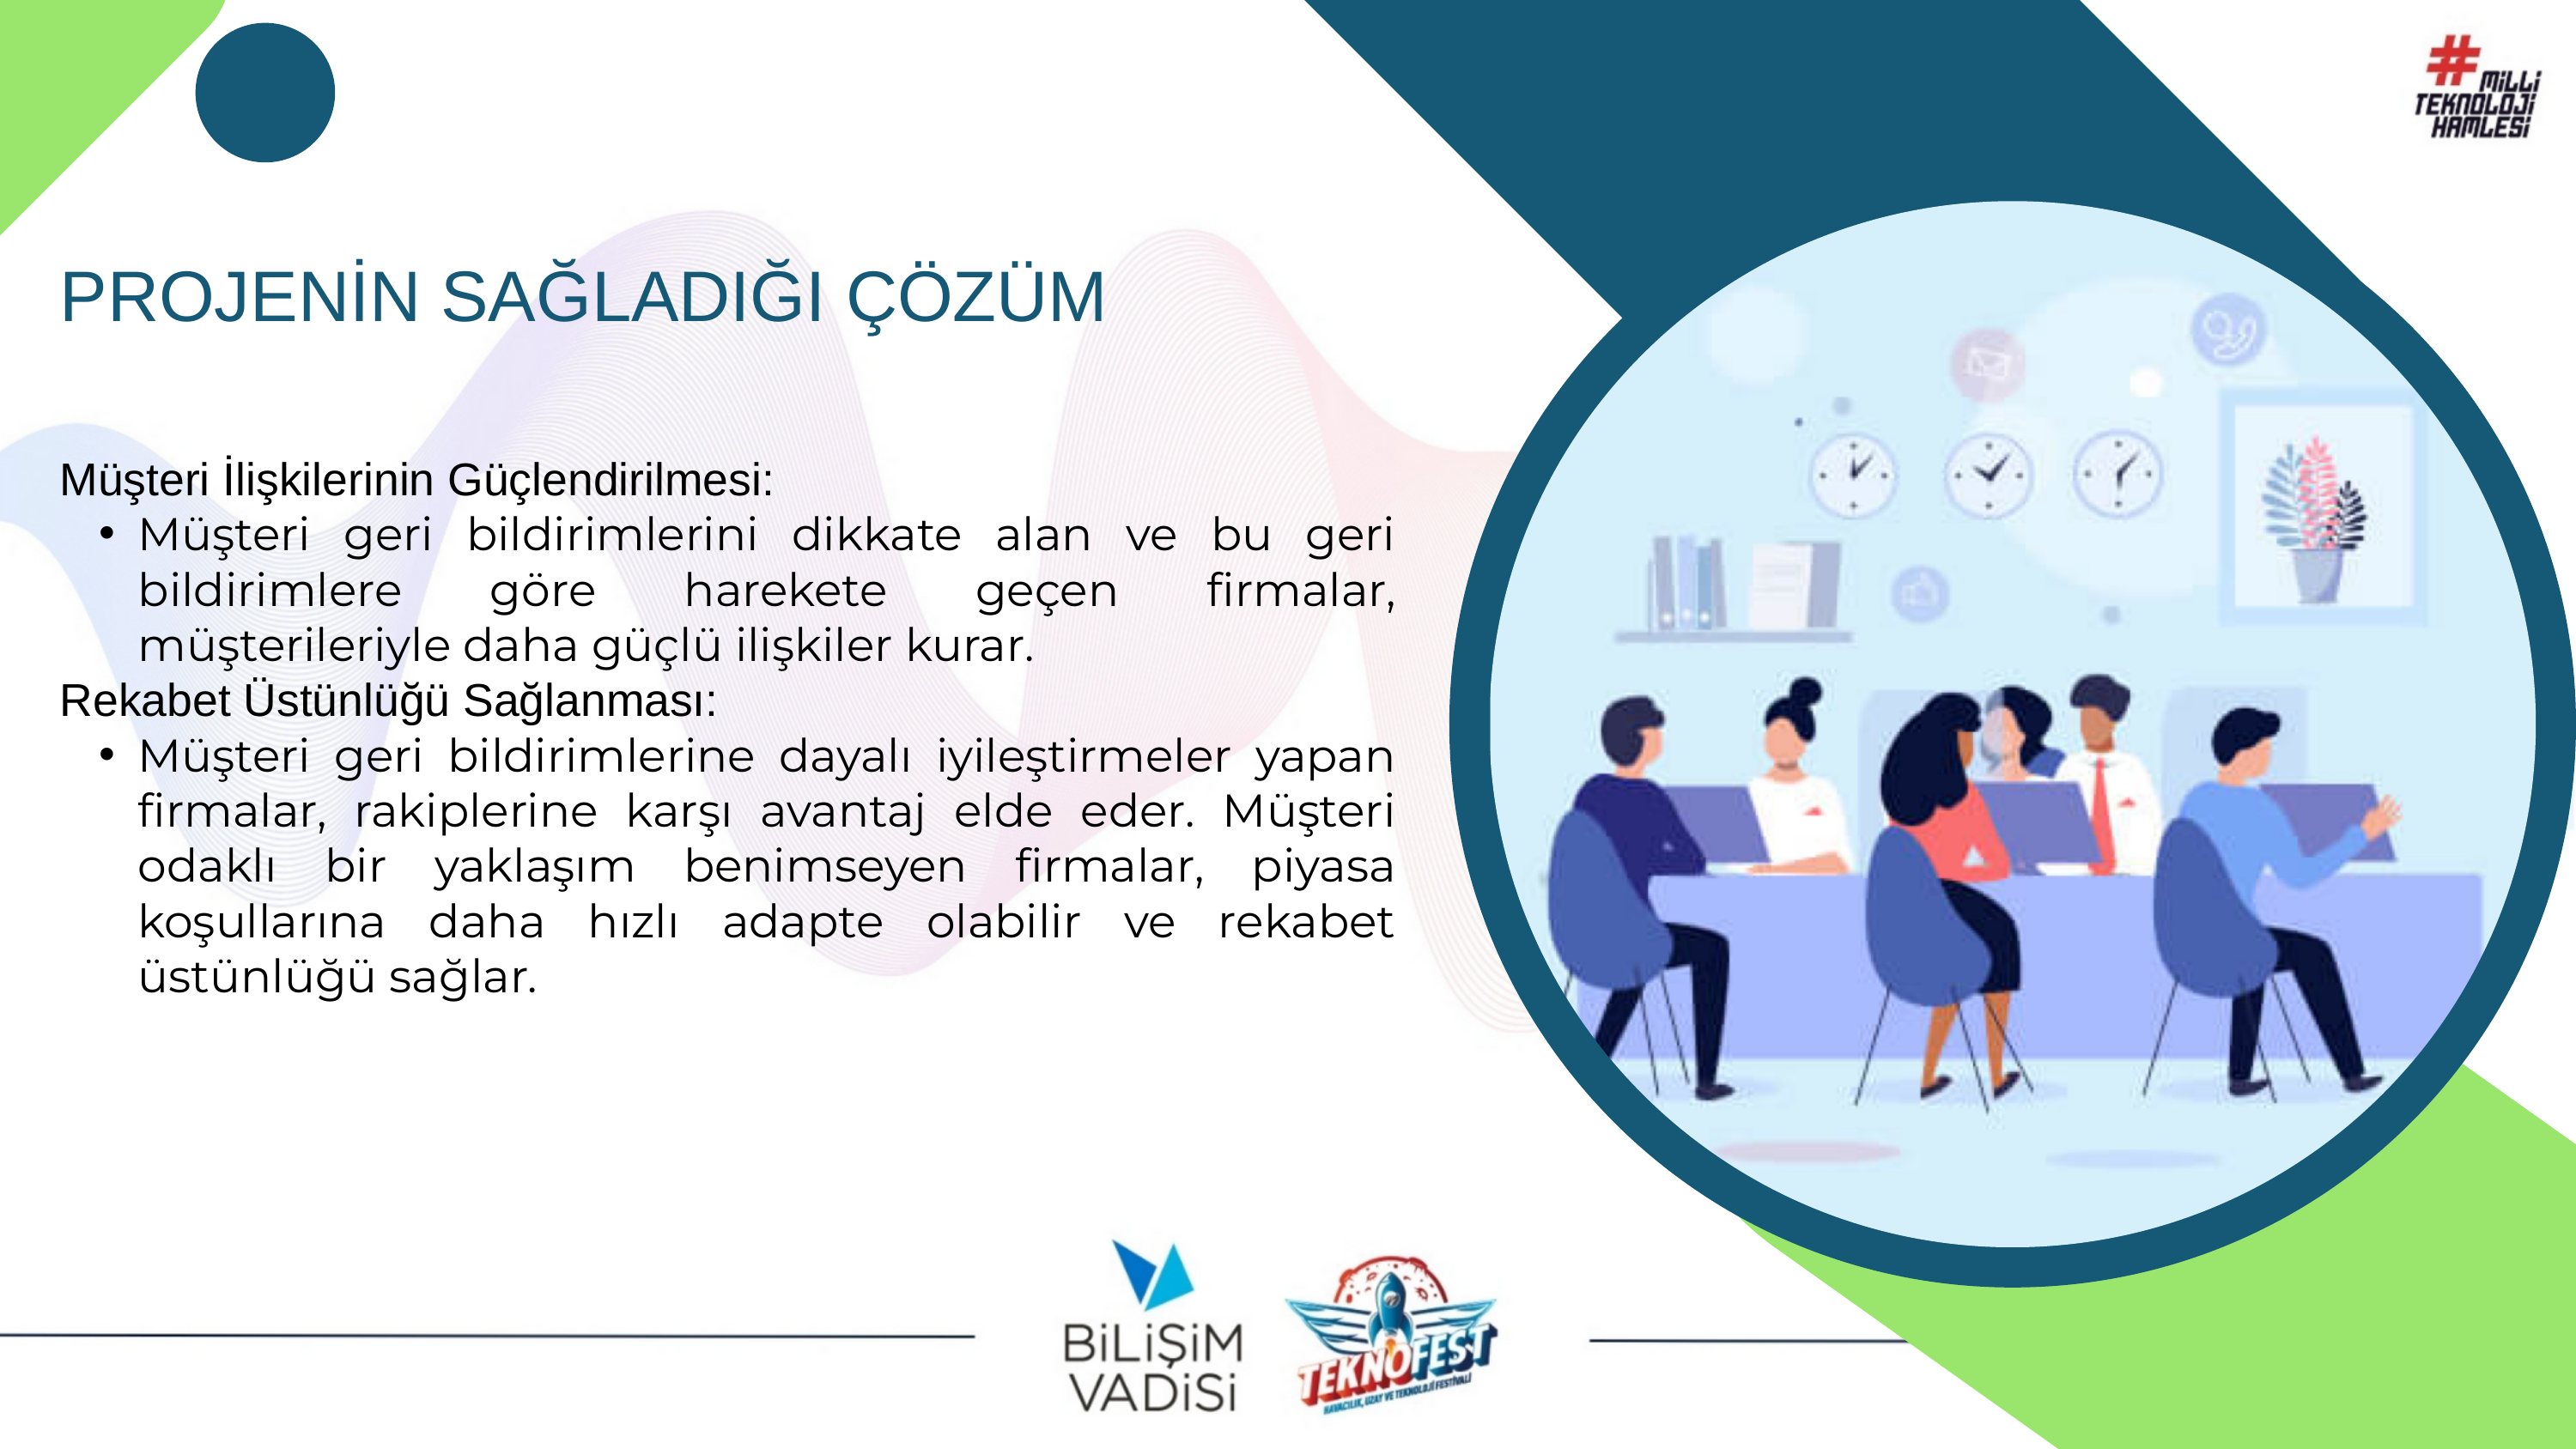

PROJENİN SAĞLADIĞI ÇÖZÜM

Müşteri İlişkilerinin Güçlendirilmesi:
Müşteri geri bildirimlerini dikkate alan ve bu geri bildirimlere göre harekete geçen firmalar, müşterileriyle daha güçlü ilişkiler kurar.
Rekabet Üstünlüğü Sağlanması:
Müşteri geri bildirimlerine dayalı iyileştirmeler yapan firmalar, rakiplerine karşı avantaj elde eder. Müşteri odaklı bir yaklaşım benimseyen firmalar, piyasa koşullarına daha hızlı adapte olabilir ve rekabet üstünlüğü sağlar.